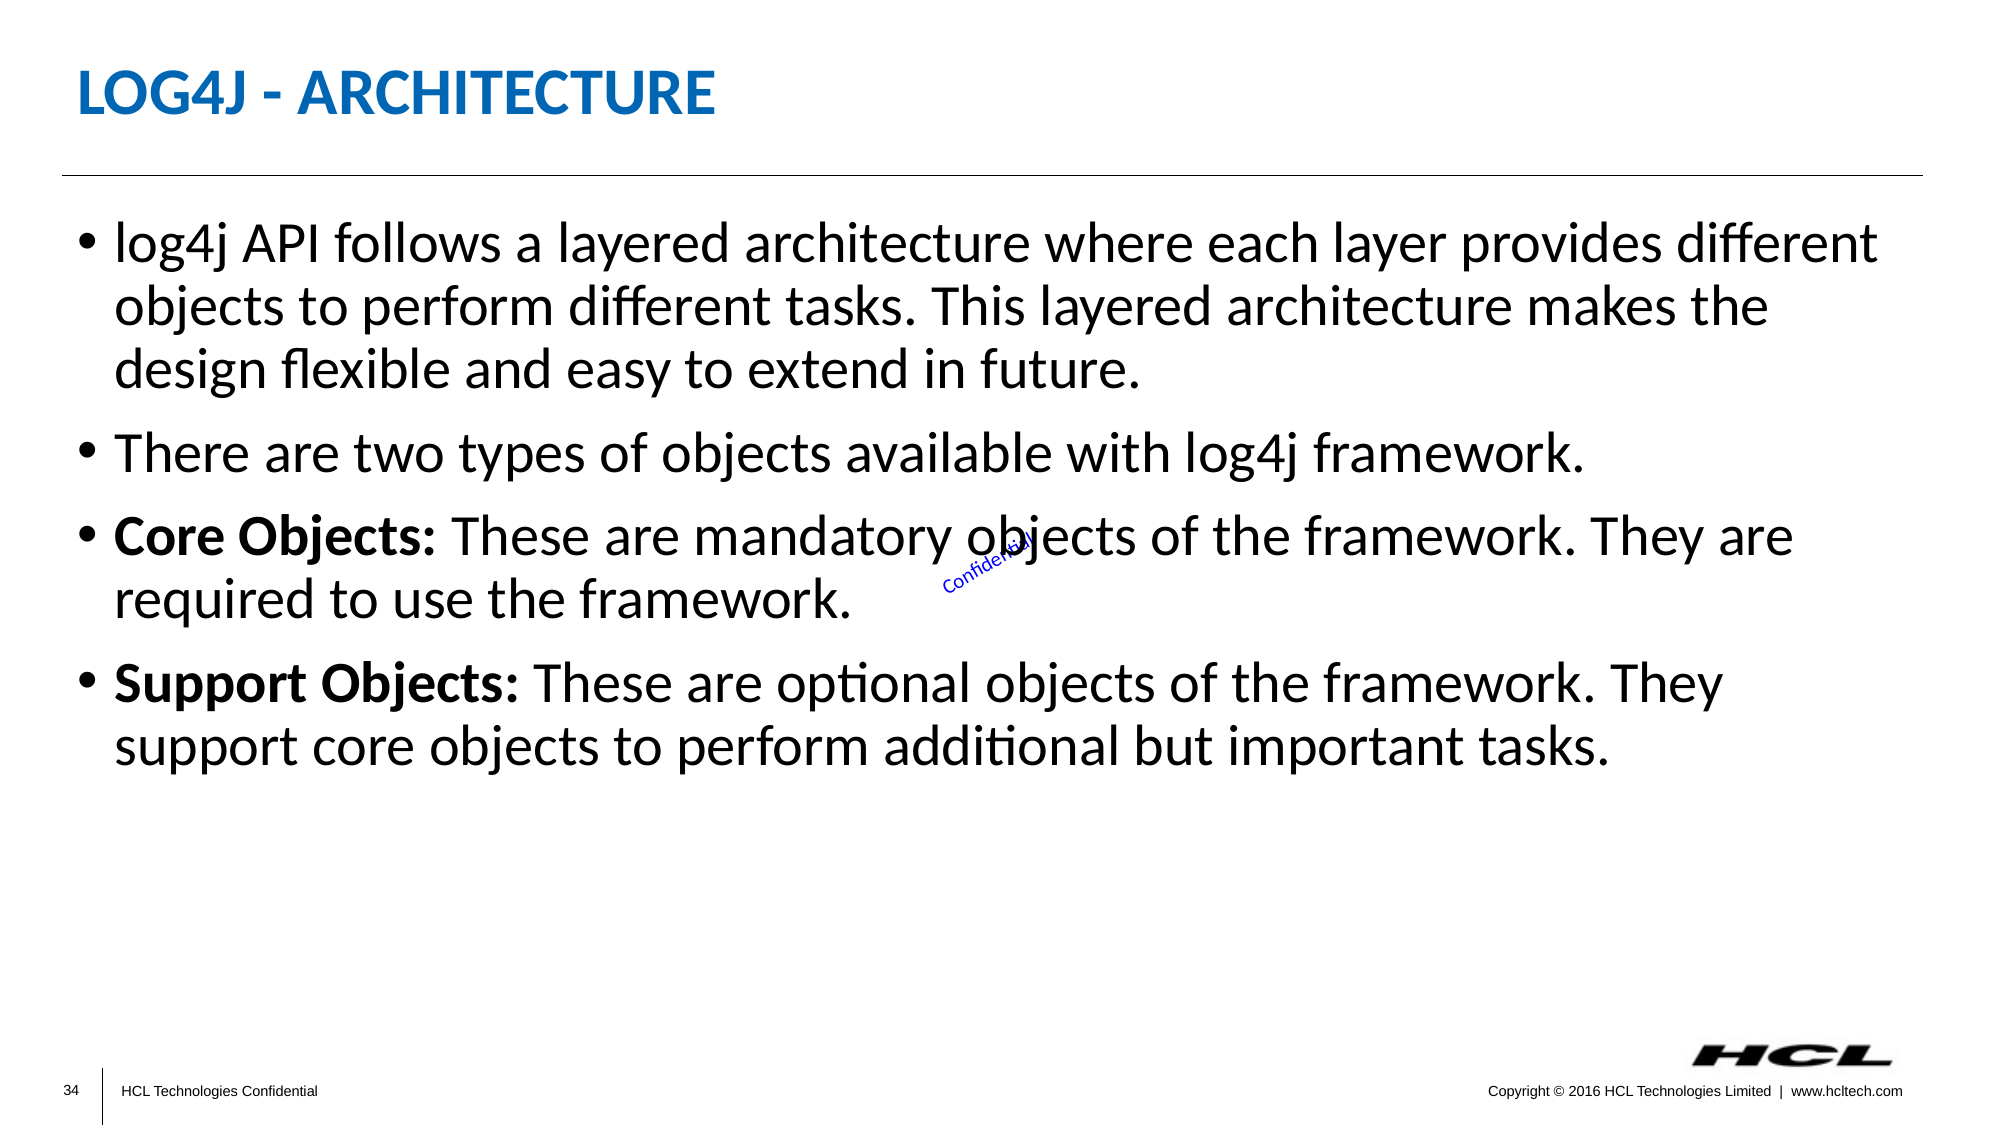

# log4j - Architecture
log4j API follows a layered architecture where each layer provides different objects to perform different tasks. This layered architecture makes the design flexible and easy to extend in future.
There are two types of objects available with log4j framework.
Core Objects: These are mandatory objects of the framework. They are required to use the framework.
Support Objects: These are optional objects of the framework. They support core objects to perform additional but important tasks.